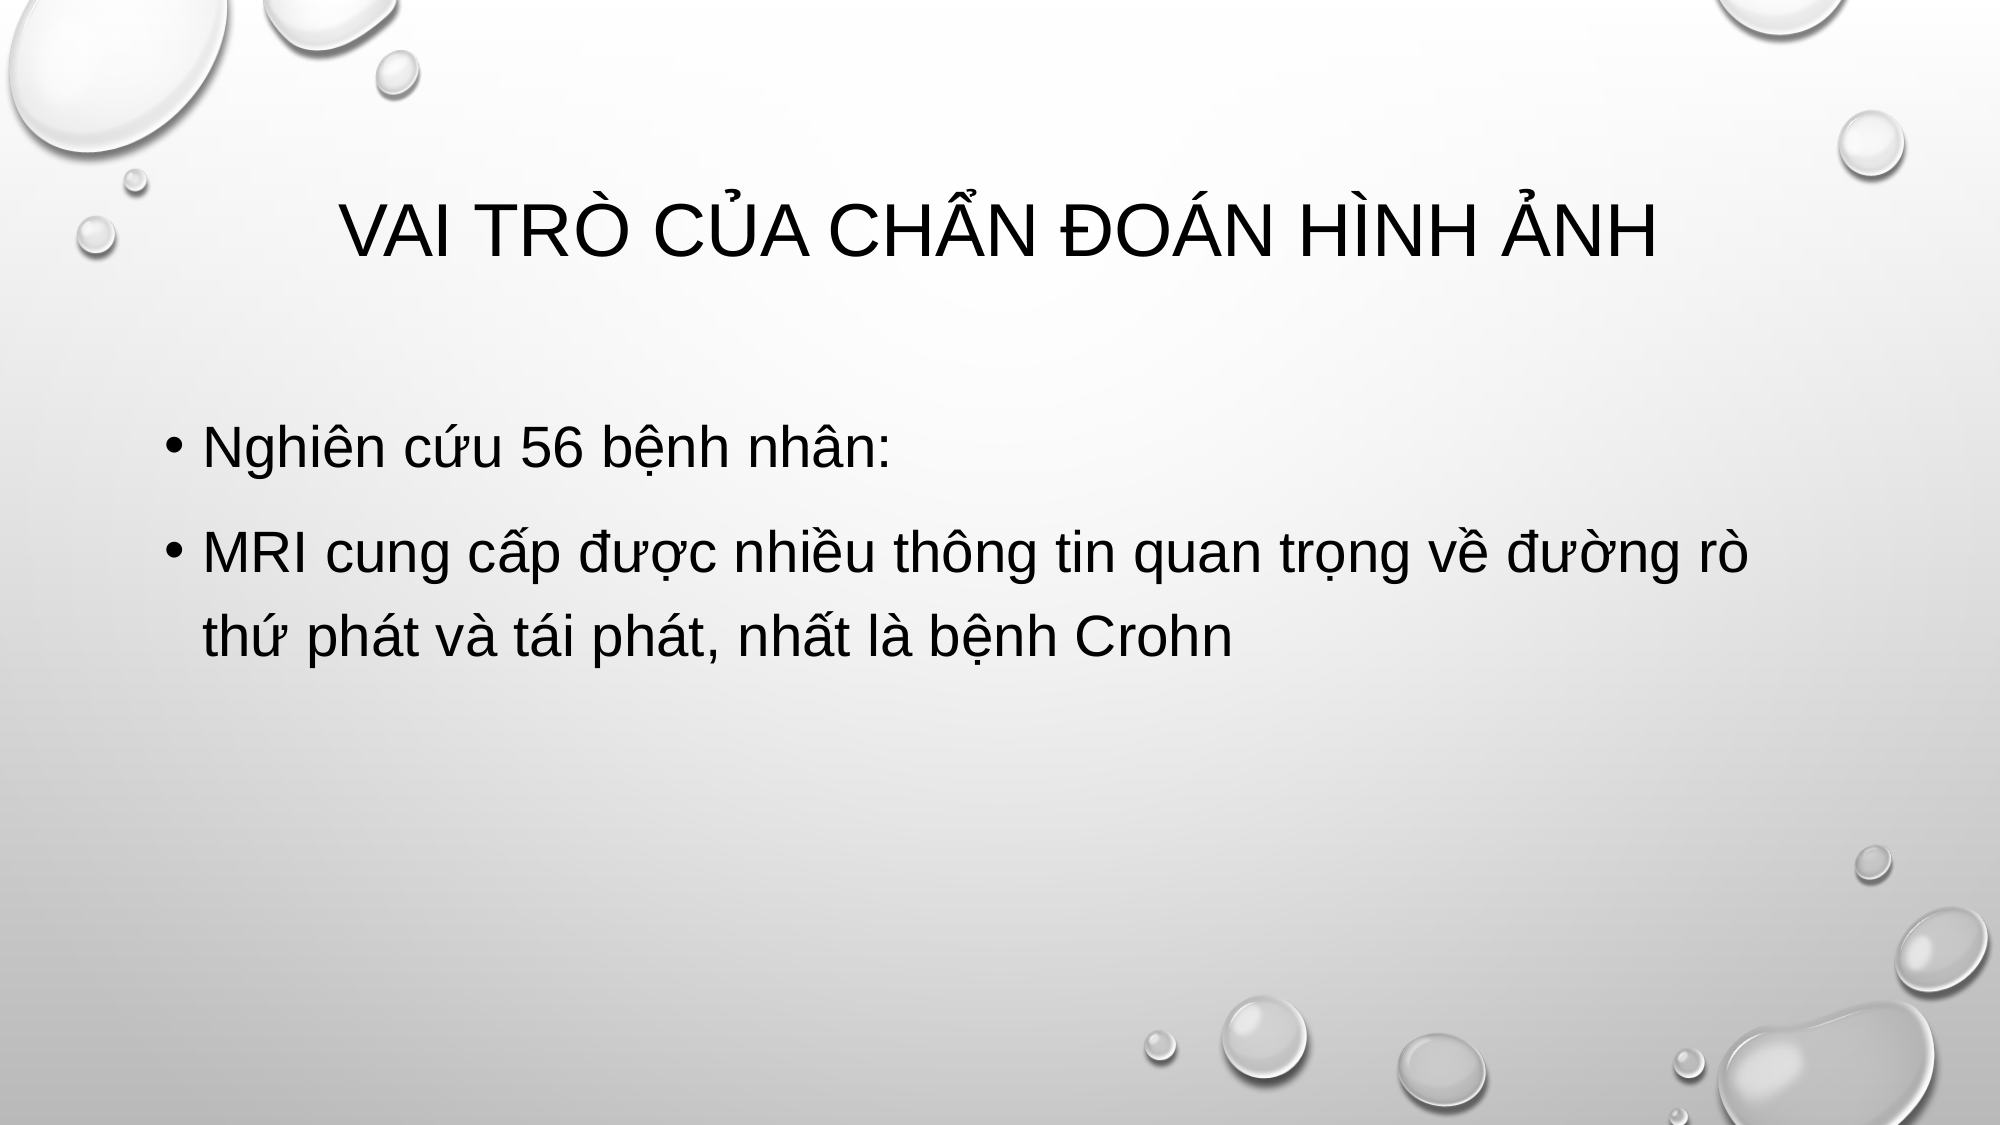

# VAI TRÒ CỦA CHẨN ĐOÁN HÌNH ẢNH
Nghiên cứu 56 bệnh nhân:
MRI cung cấp được nhiều thông tin quan trọng về đường rò thứ phát và tái phát, nhất là bệnh Crohn